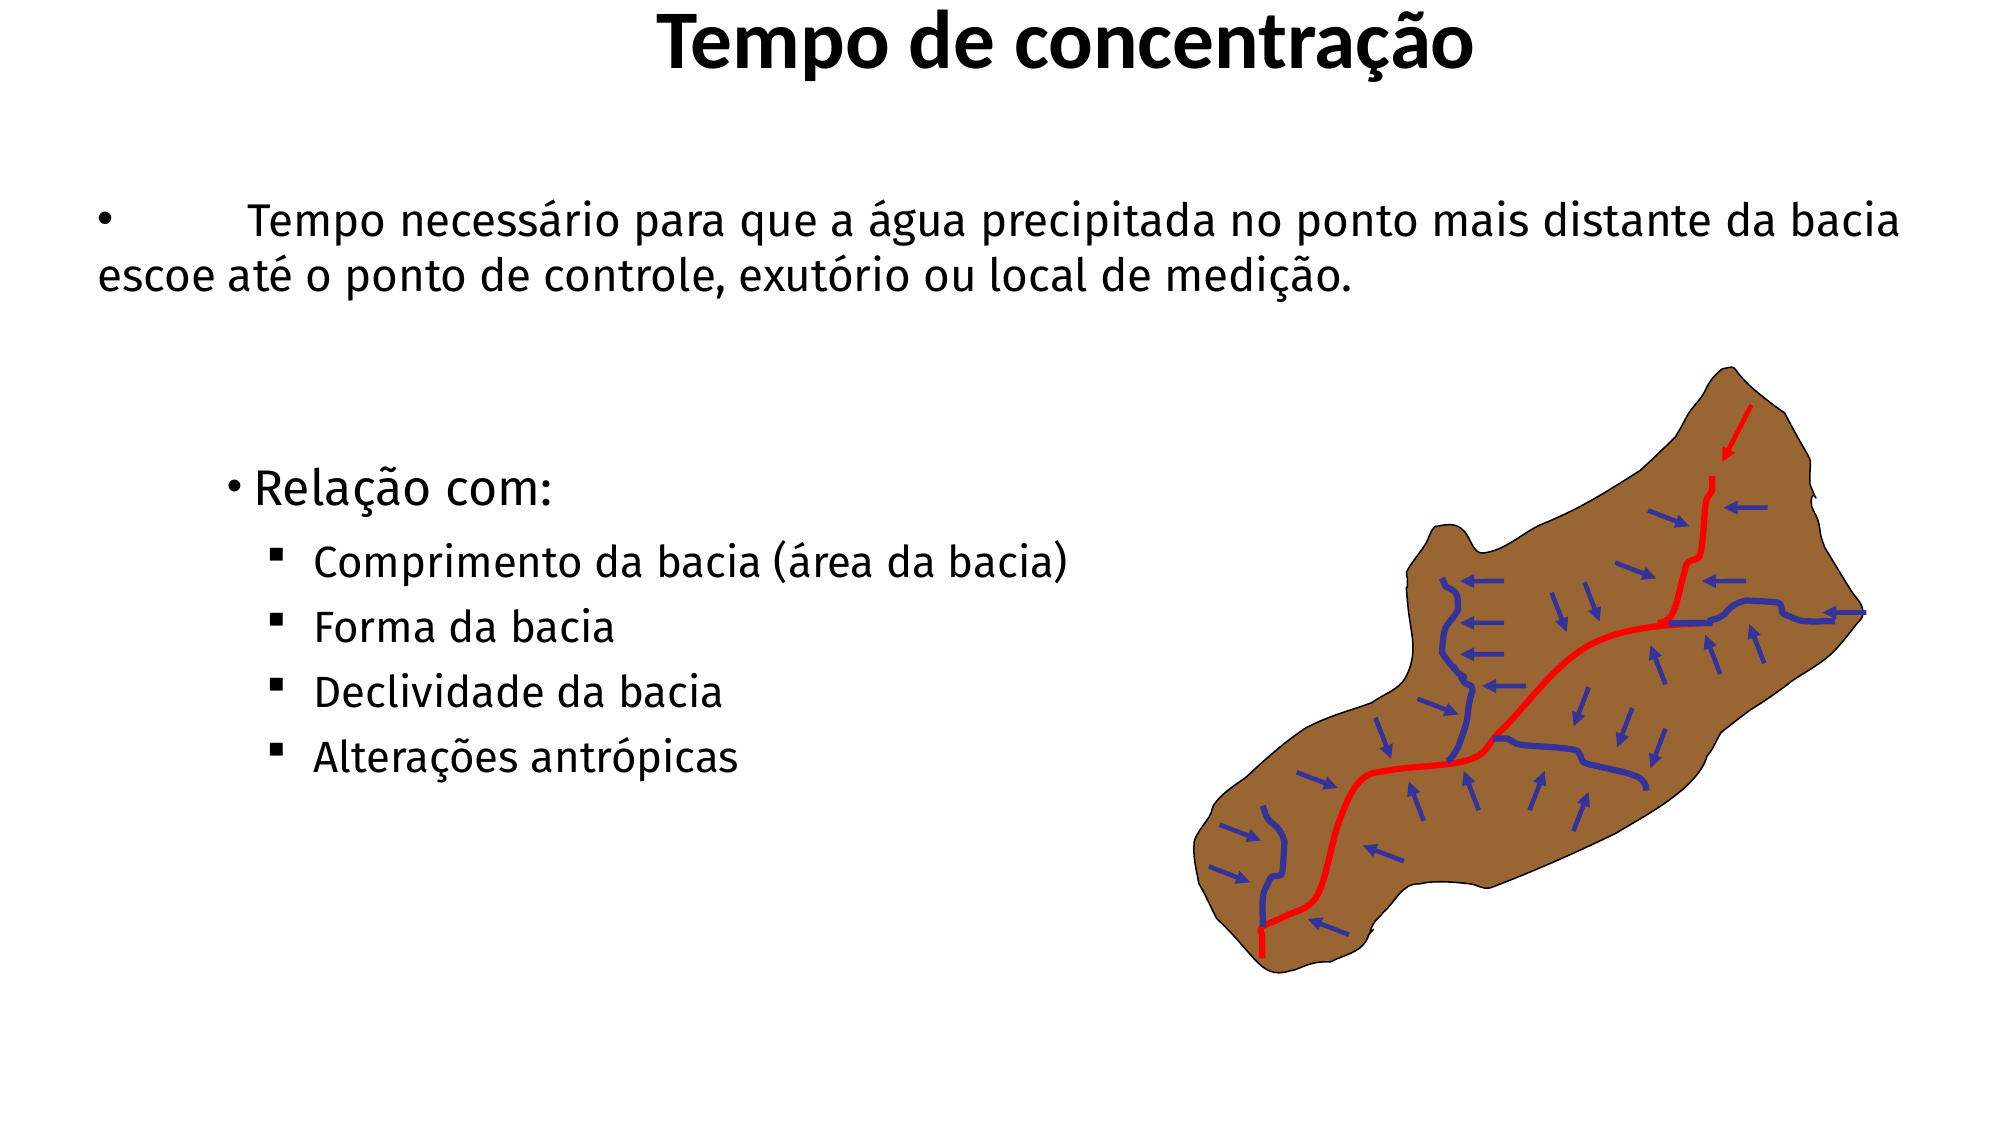

Tempo de concentração
	Tempo necessário para que a água precipitada no ponto mais distante da bacia escoe até o ponto de controle, exutório ou local de medição.

 Relação com:
 Comprimento da bacia (área da bacia)
 Forma da bacia
 Declividade da bacia
 Alterações antrópicas